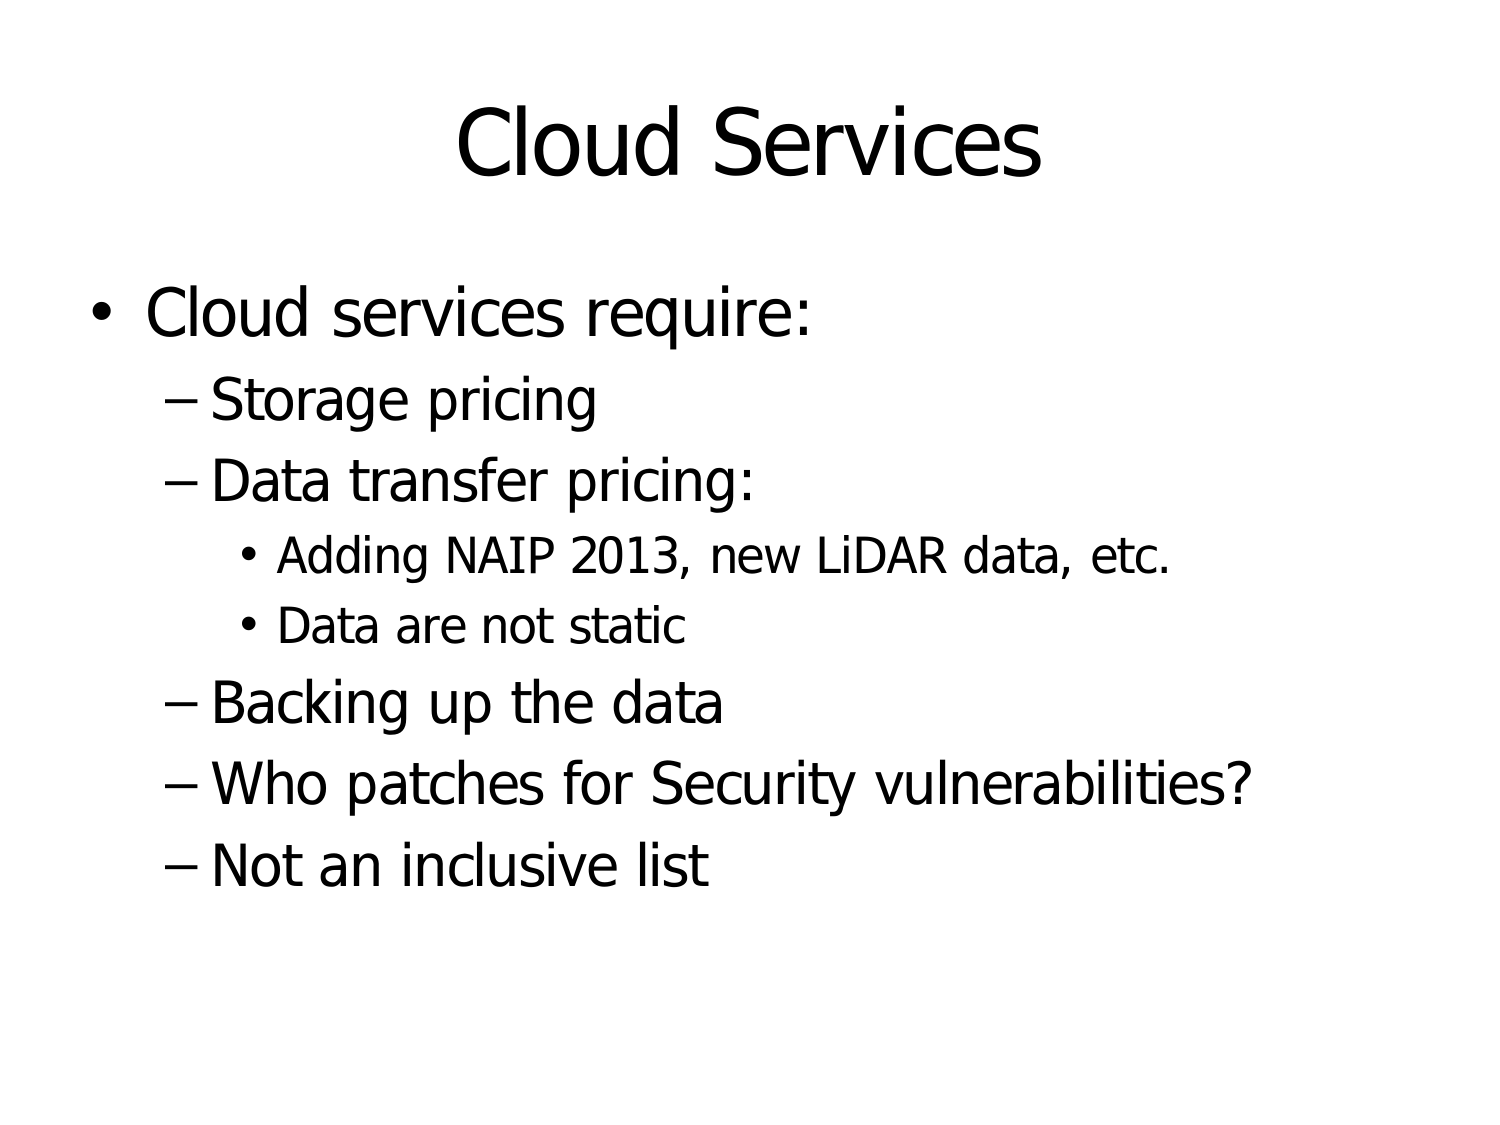

# Cloud Services
Cloud services require:
Storage pricing
Data transfer pricing:
Adding NAIP 2013, new LiDAR data, etc.
Data are not static
Backing up the data
Who patches for Security vulnerabilities?
Not an inclusive list